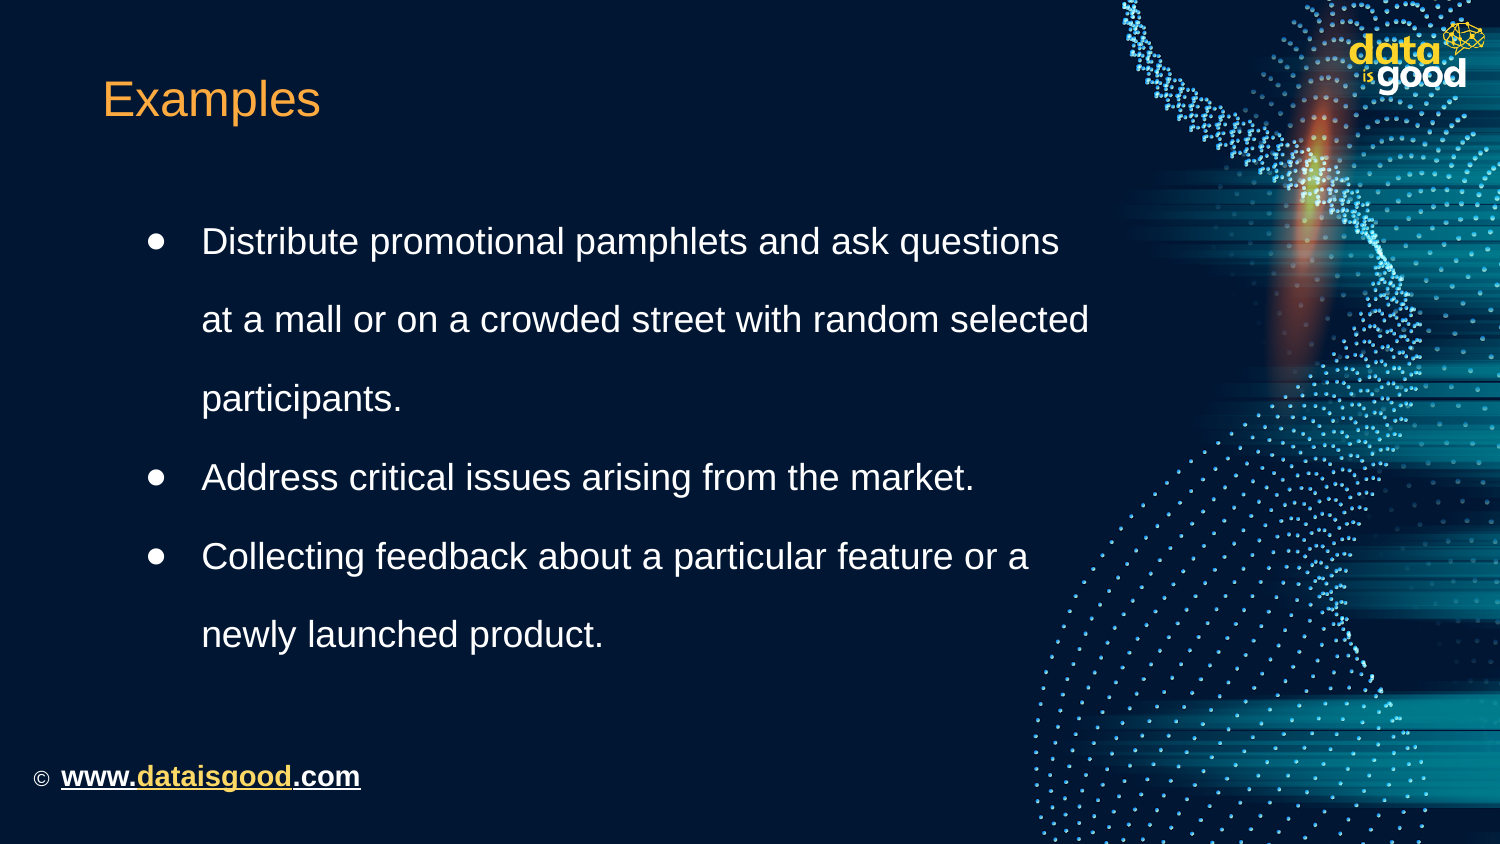

# Examples
Distribute promotional pamphlets and ask questions at a mall or on a crowded street with random selected participants.
Address critical issues arising from the market.
Collecting feedback about a particular feature or a newly launched product.